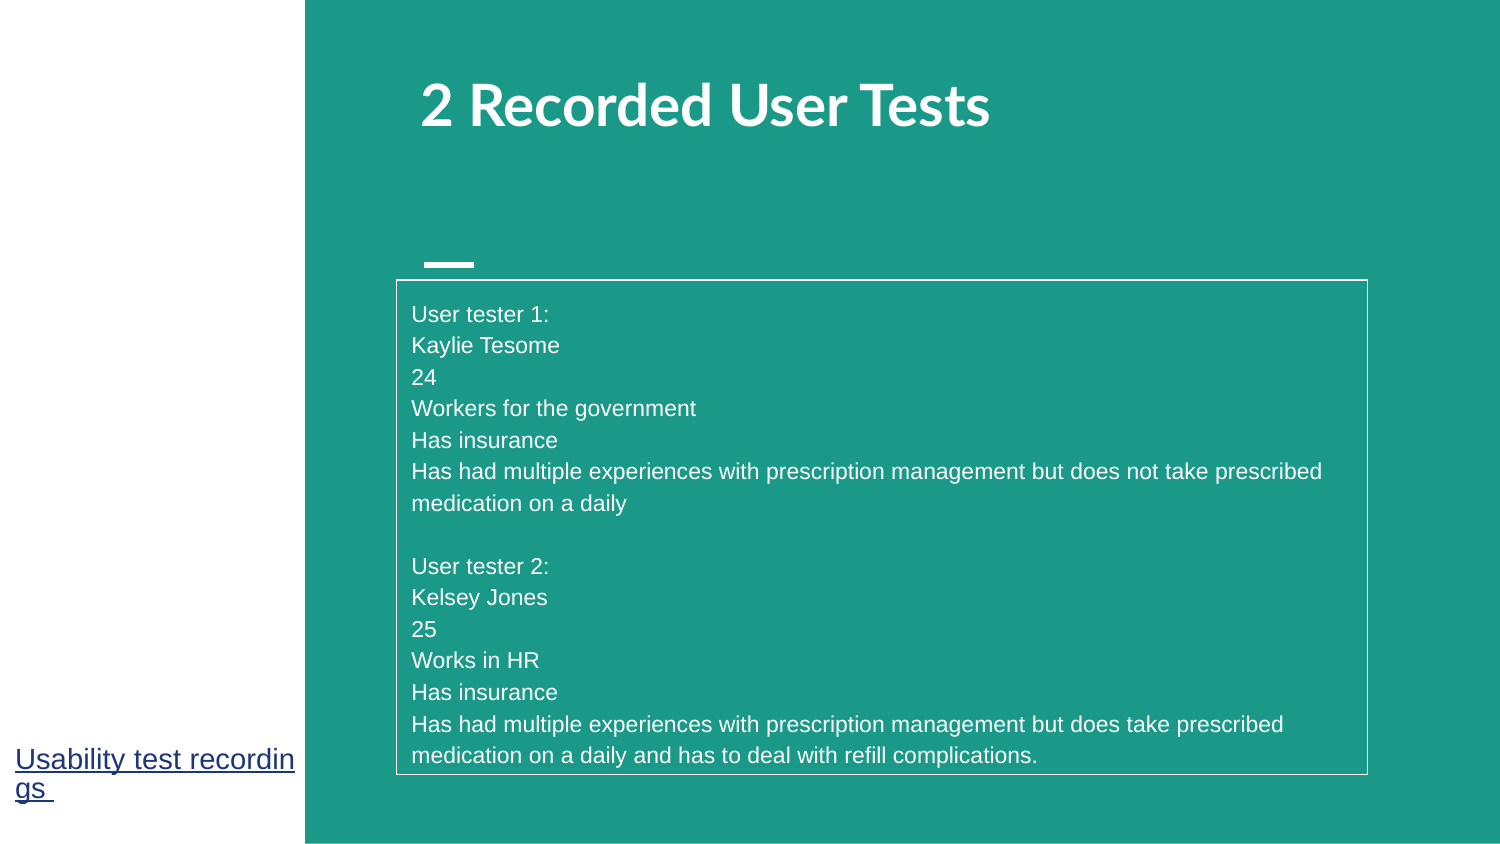

# 2 Recorded User Tests

User tester 1:
Kaylie Tesome
24
Workers for the government
Has insurance
Has had multiple experiences with prescription management but does not take prescribed medication on a daily

User tester 2:
Kelsey Jones
25
Works in HR
Has insurance
Has had multiple experiences with prescription management but does take prescribed medication on a daily and has to deal with refill complications.

Usability test recordings